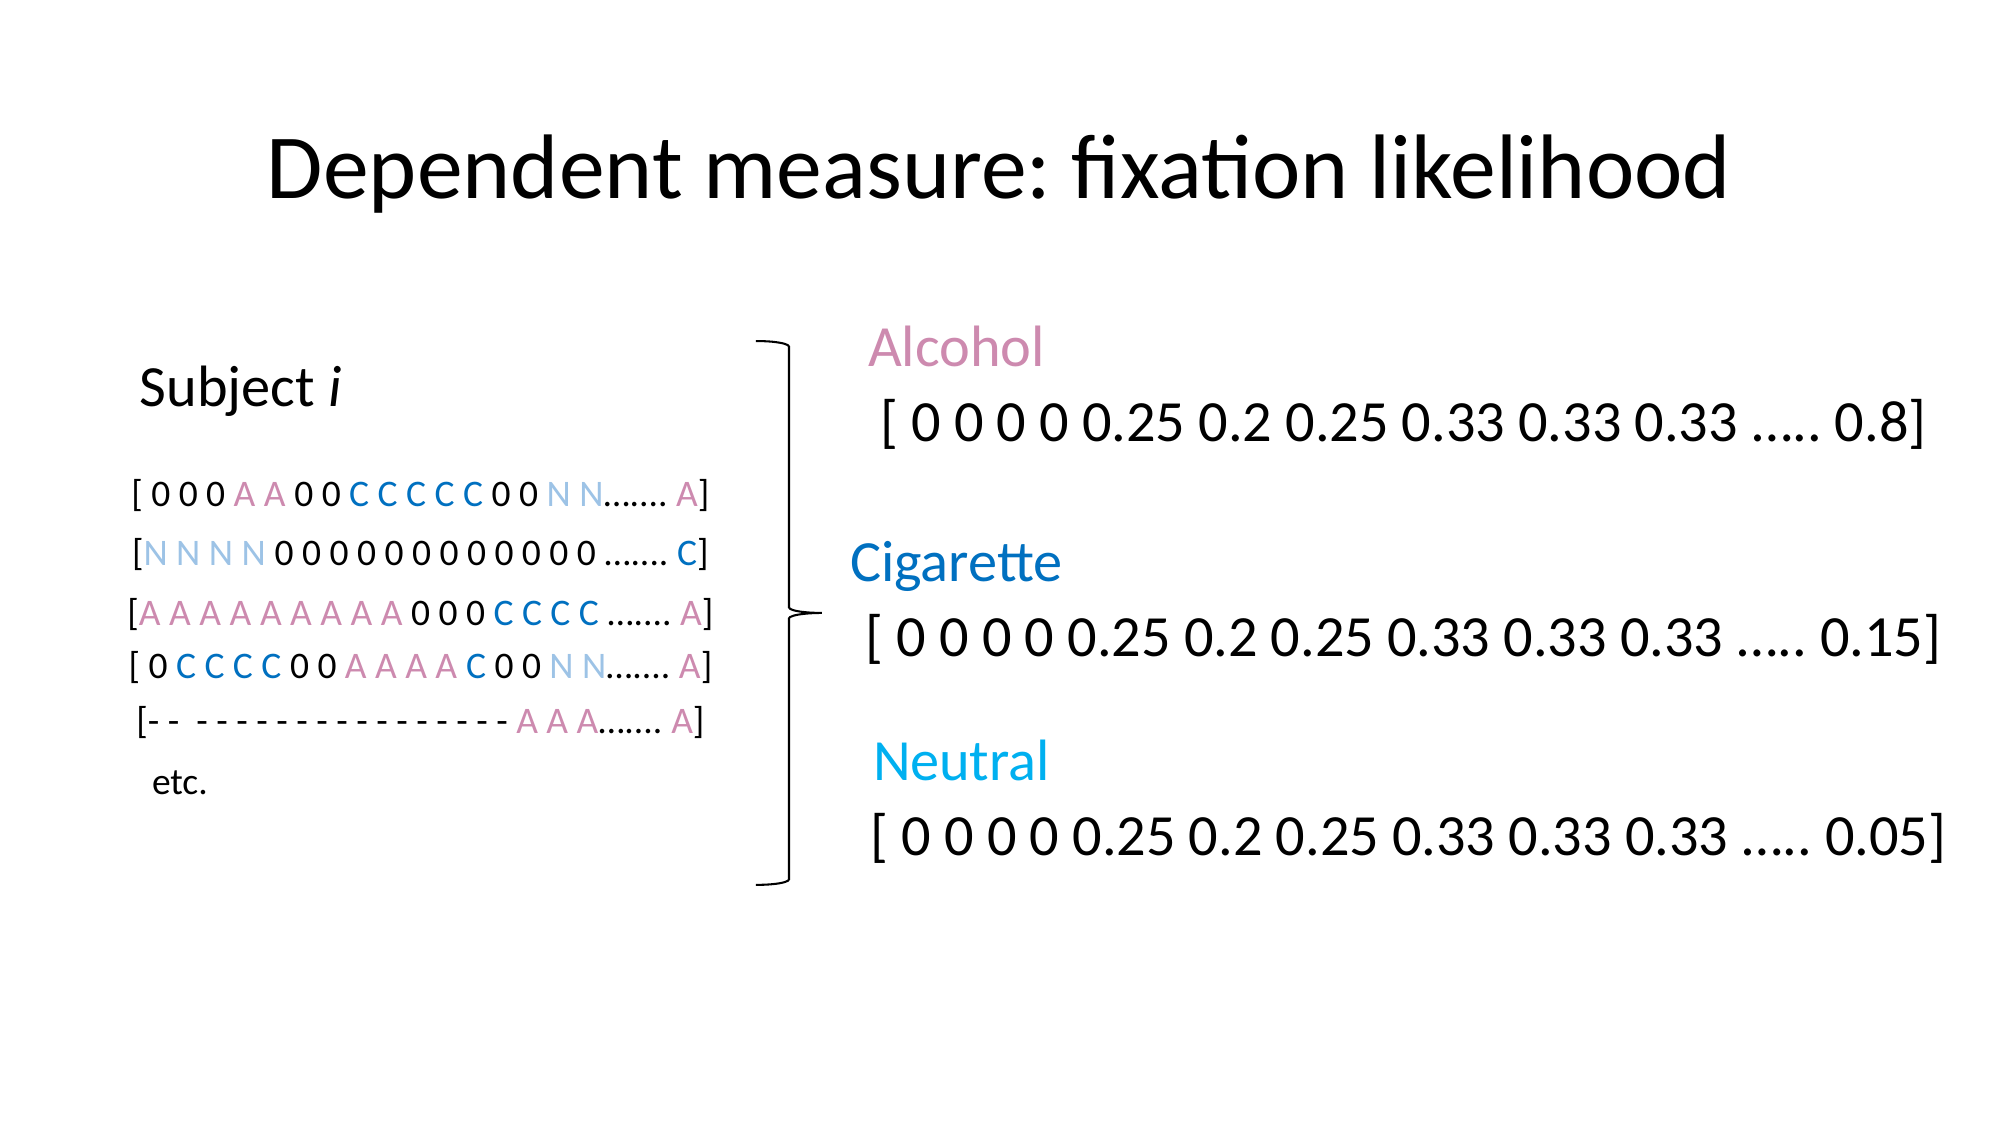

# Dependent measure: fixation likelihood
Alcohol
Subject i

[ 0 0 0 0 0.25 0.2 0.25 0.33 0.33 0.33 ….. 0.8]
[ 0 0 0 A A 0 0 C C C C C 0 0 N N….... A]
Cigarette
[N N N N 0 0 0 0 0 0 0 0 0 0 0 0 ….... C]
[A A A A A A A A A 0 0 0 C C C C ….... A]
[ 0 0 0 0 0.25 0.2 0.25 0.33 0.33 0.33 ….. 0.15]
[ 0 C C C C 0 0 A A A A C 0 0 N N….... A]
[- -  - - - - - - - - - - - - - - - - A A A….... A]
Neutral
etc.
[ 0 0 0 0 0.25 0.2 0.25 0.33 0.33 0.33 ….. 0.05]